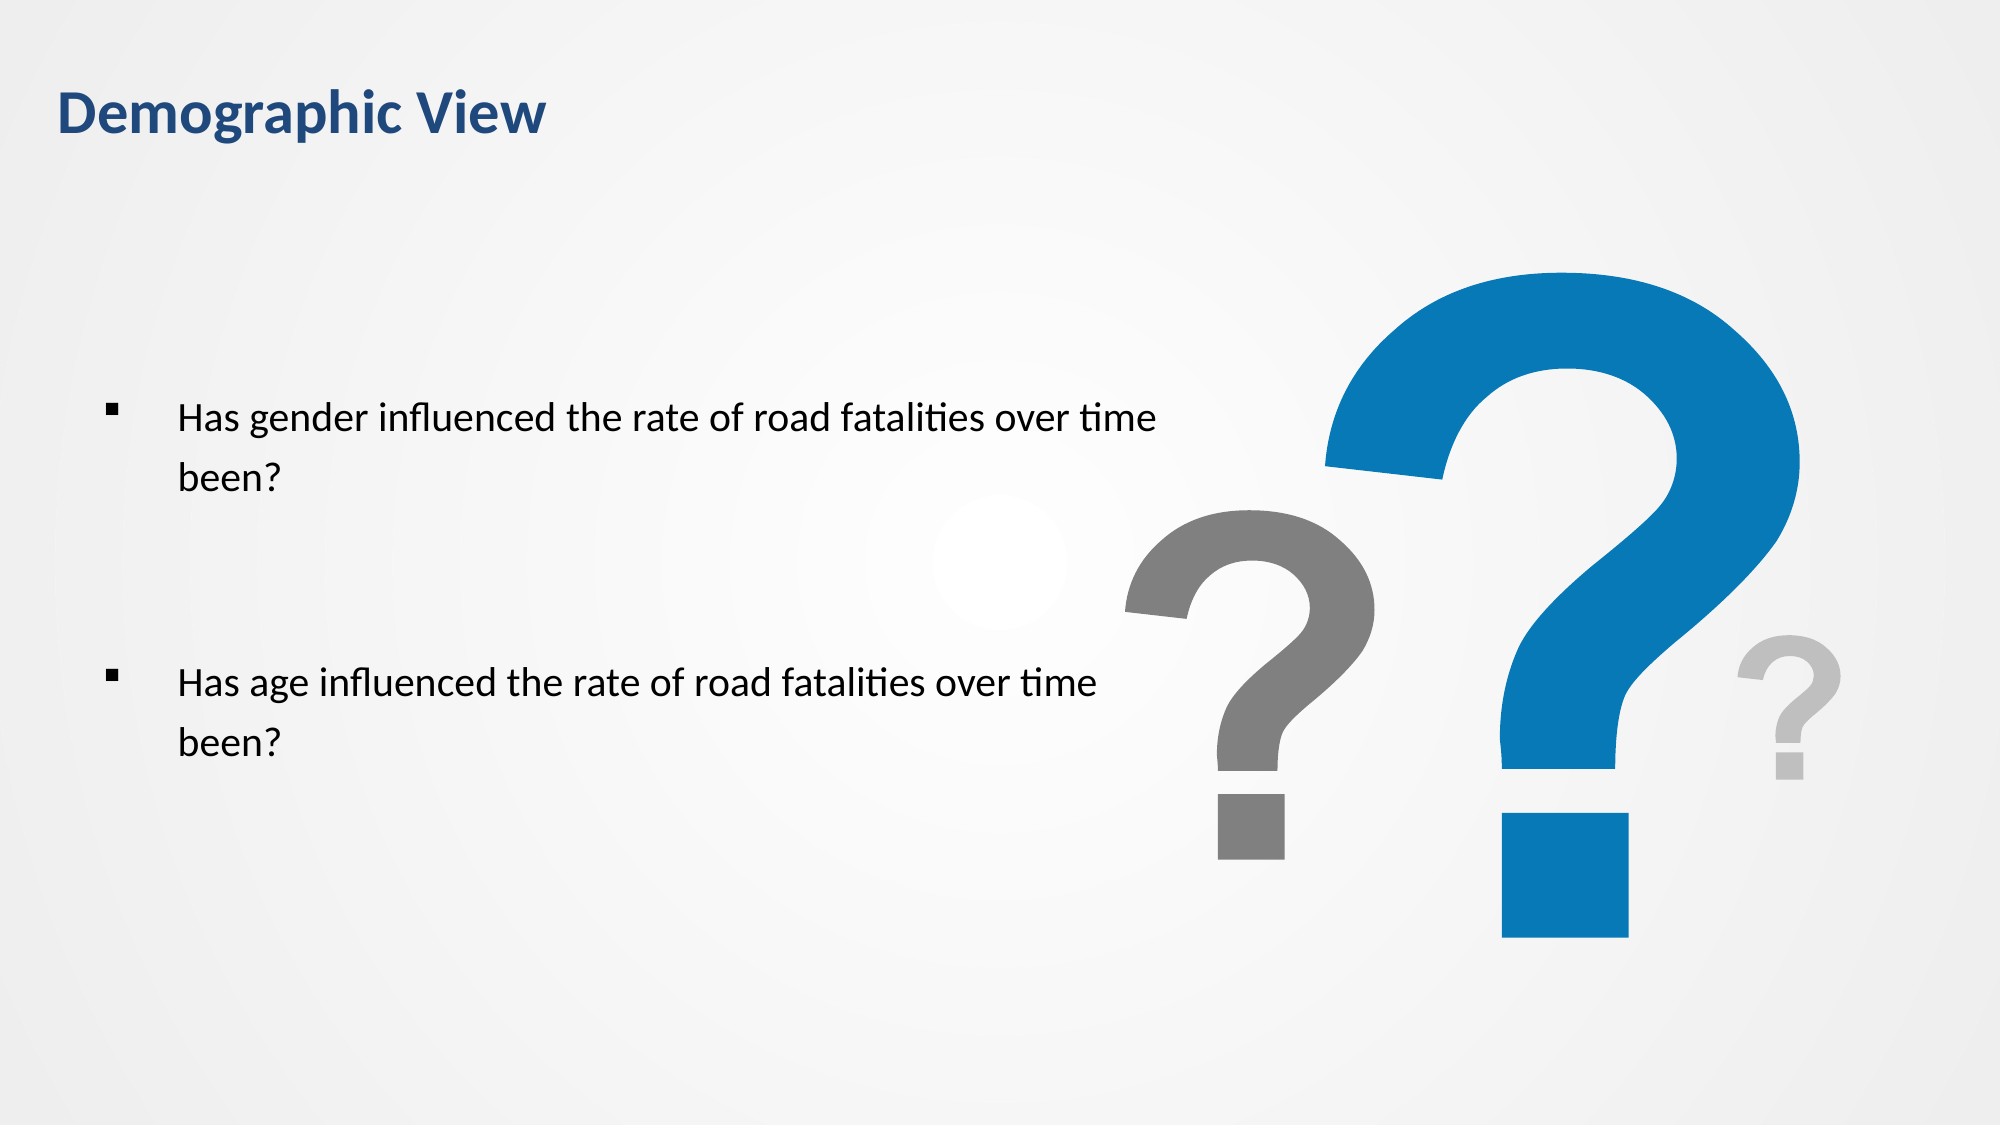

Demographic View

Has gender influenced the rate of road fatalities over time been?

Has age influenced the rate of road fatalities over time been?